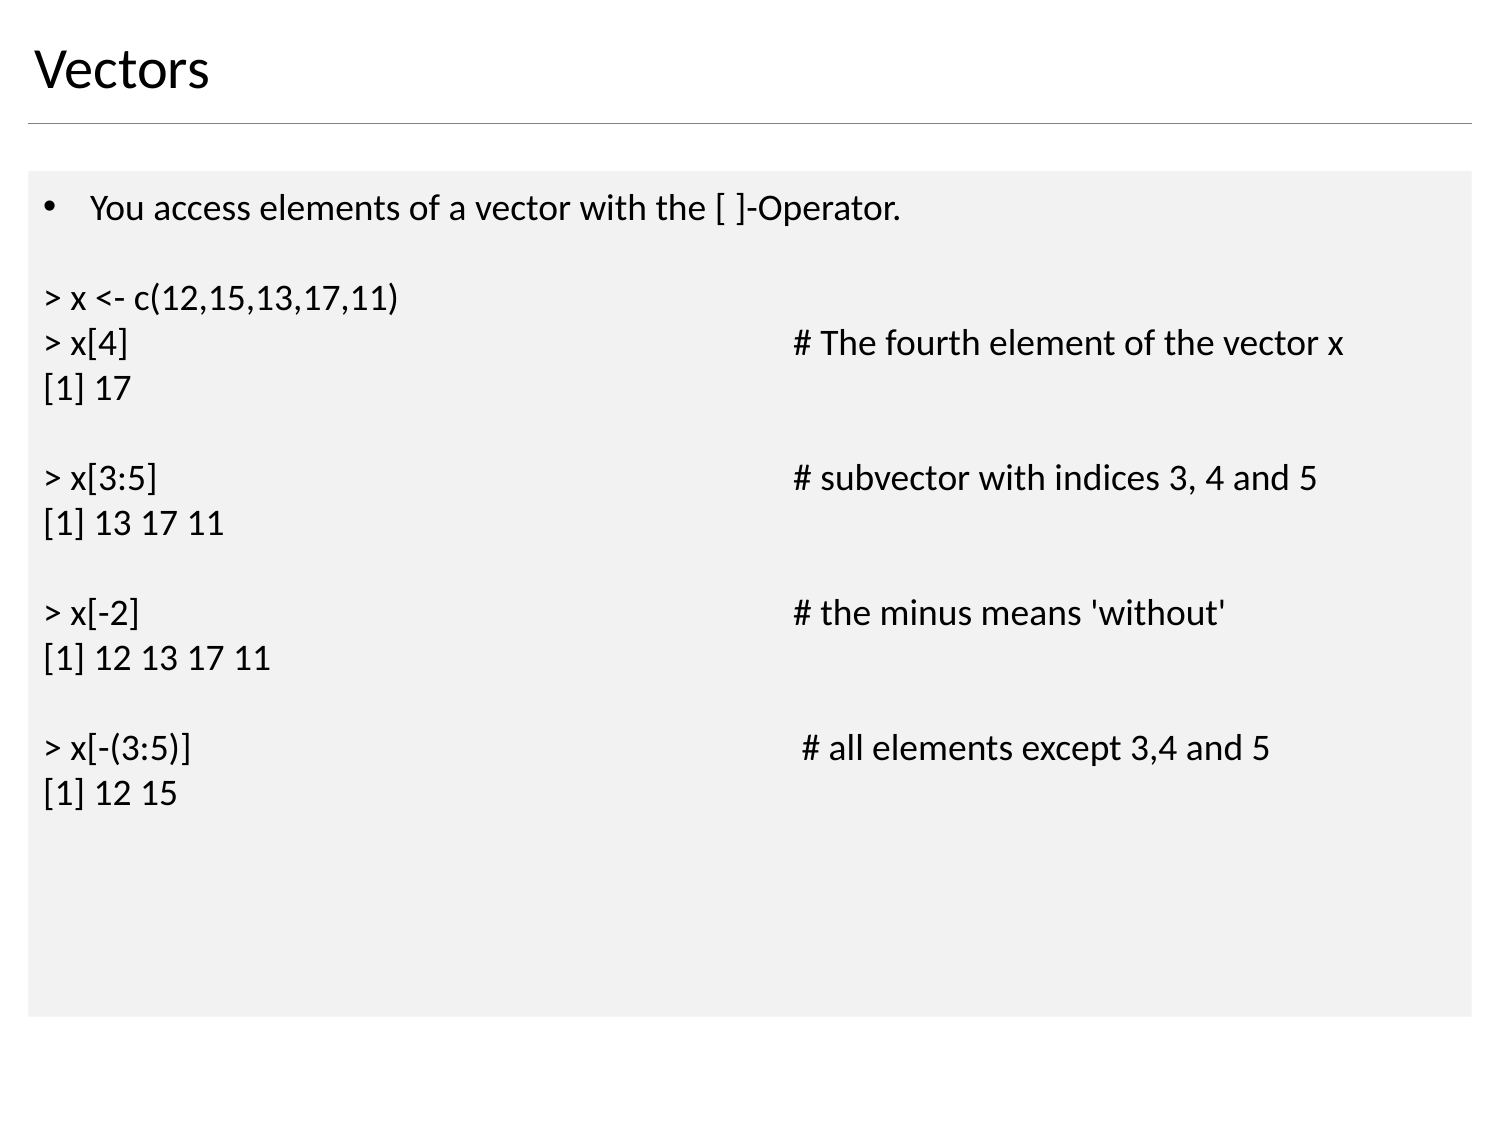

Vectors

You access elements of a vector with the [ ]-Operator.

> x <- c(12,15,13,17,11)
> x[4] 					# The fourth element of the vector x
[1] 17

> x[3:5] 					# subvector with indices 3, 4 and 5
[1] 13 17 11

> x[-2] 					# the minus means 'without'
[1] 12 13 17 11

> x[-(3:5)]					 # all elements except 3,4 and 5
[1] 12 15